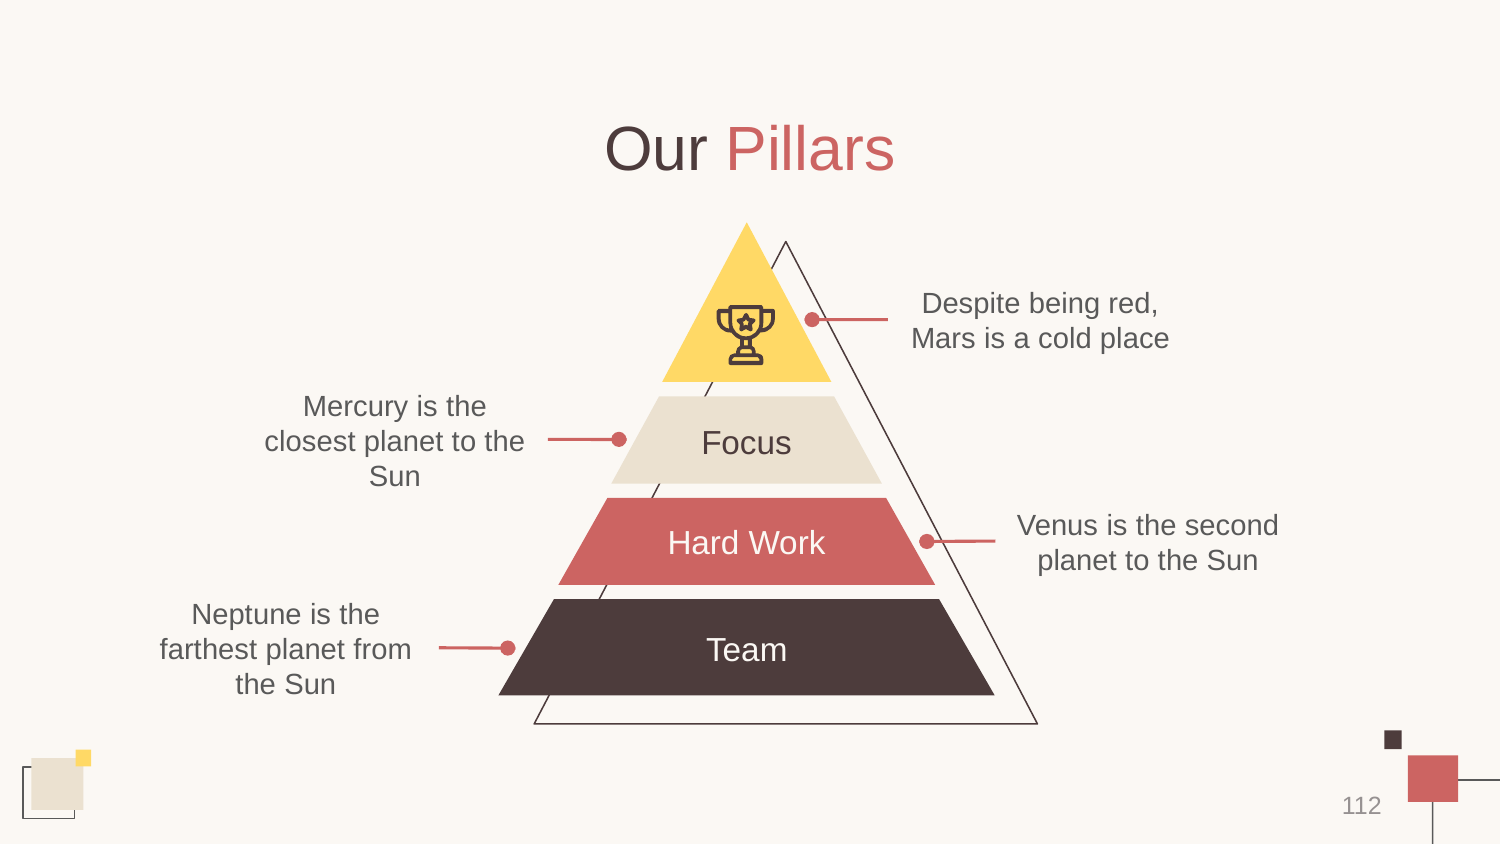

# Our Pillars

Despite being red, Mars is a cold place

Mercury is the closest planet to the Sun
Focus

Venus is the second planet to the Sun
Hard Work

Neptune is the farthest planet from the Sun
Team

112